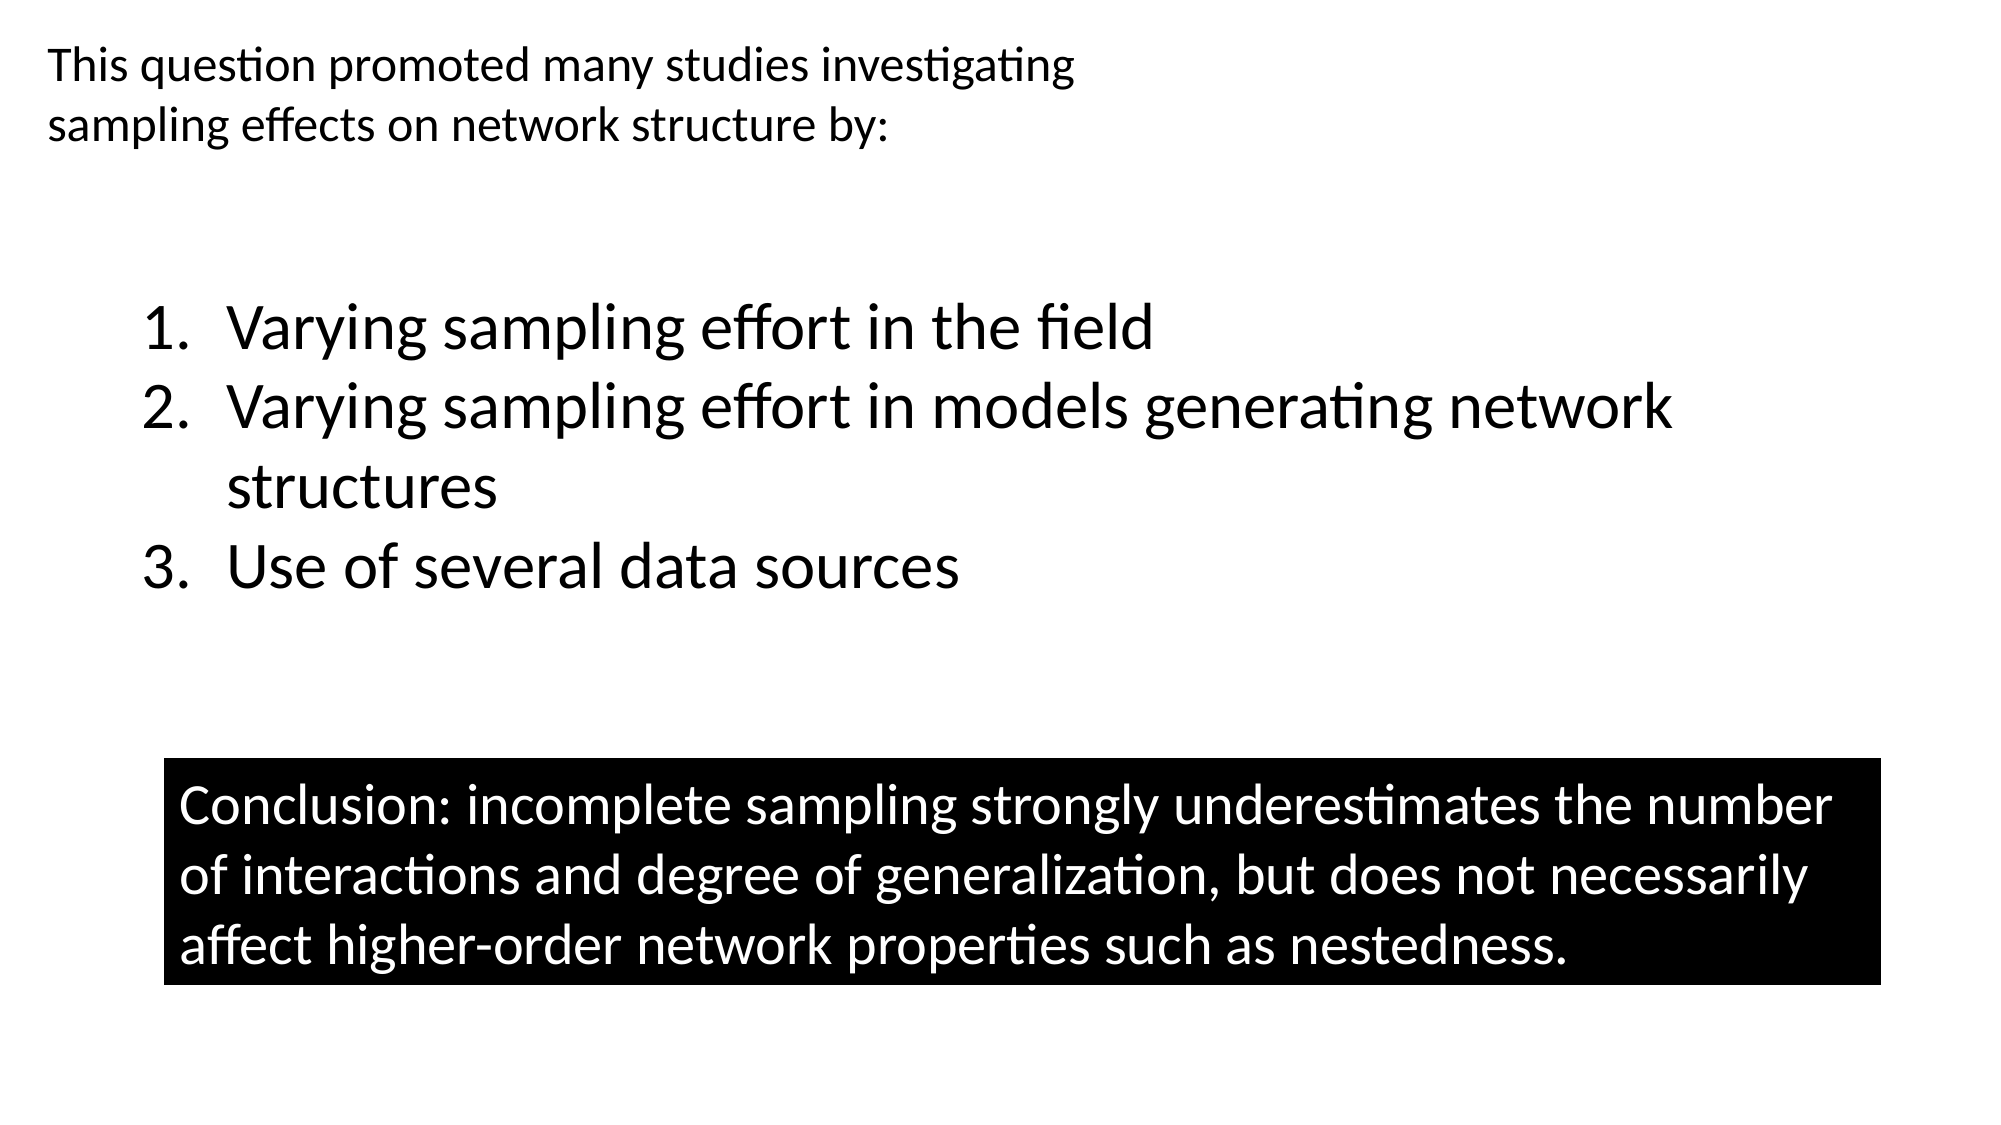

This question promoted many studies investigating sampling effects on network structure by:
Varying sampling effort in the field
Varying sampling effort in models generating network structures
Use of several data sources
Conclusion: incomplete sampling strongly underestimates the number of interactions and degree of generalization, but does not necessarily affect higher-order network properties such as nestedness.